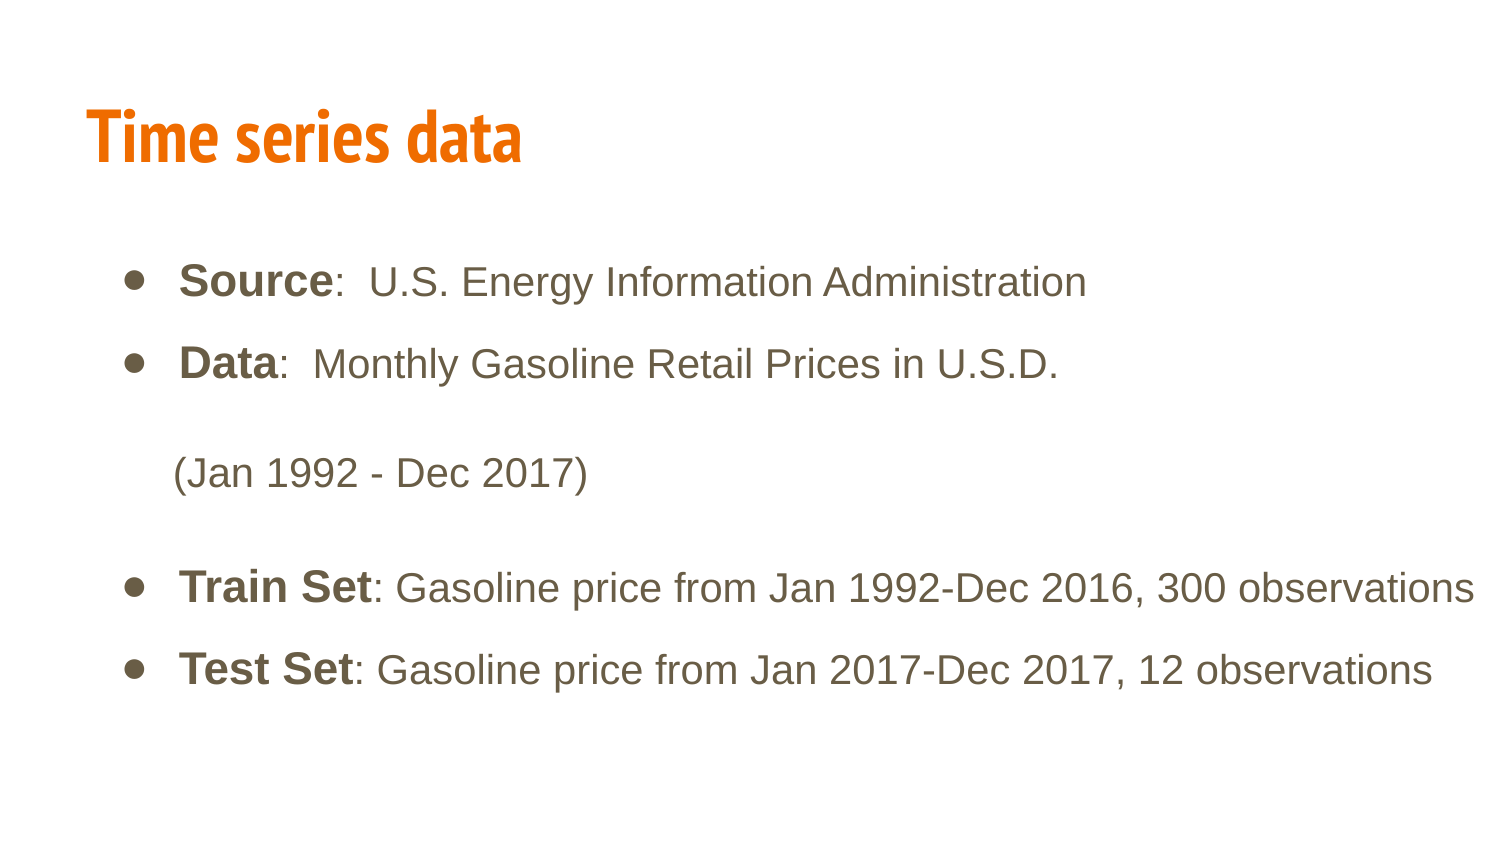

# Time series data
Source:  U.S. Energy Information Administration
Data:  Monthly Gasoline Retail Prices in U.S.D.
      (Jan 1992 - Dec 2017)
Train Set: Gasoline price from Jan 1992-Dec 2016, 300 observations
Test Set: Gasoline price from Jan 2017-Dec 2017, 12 observations